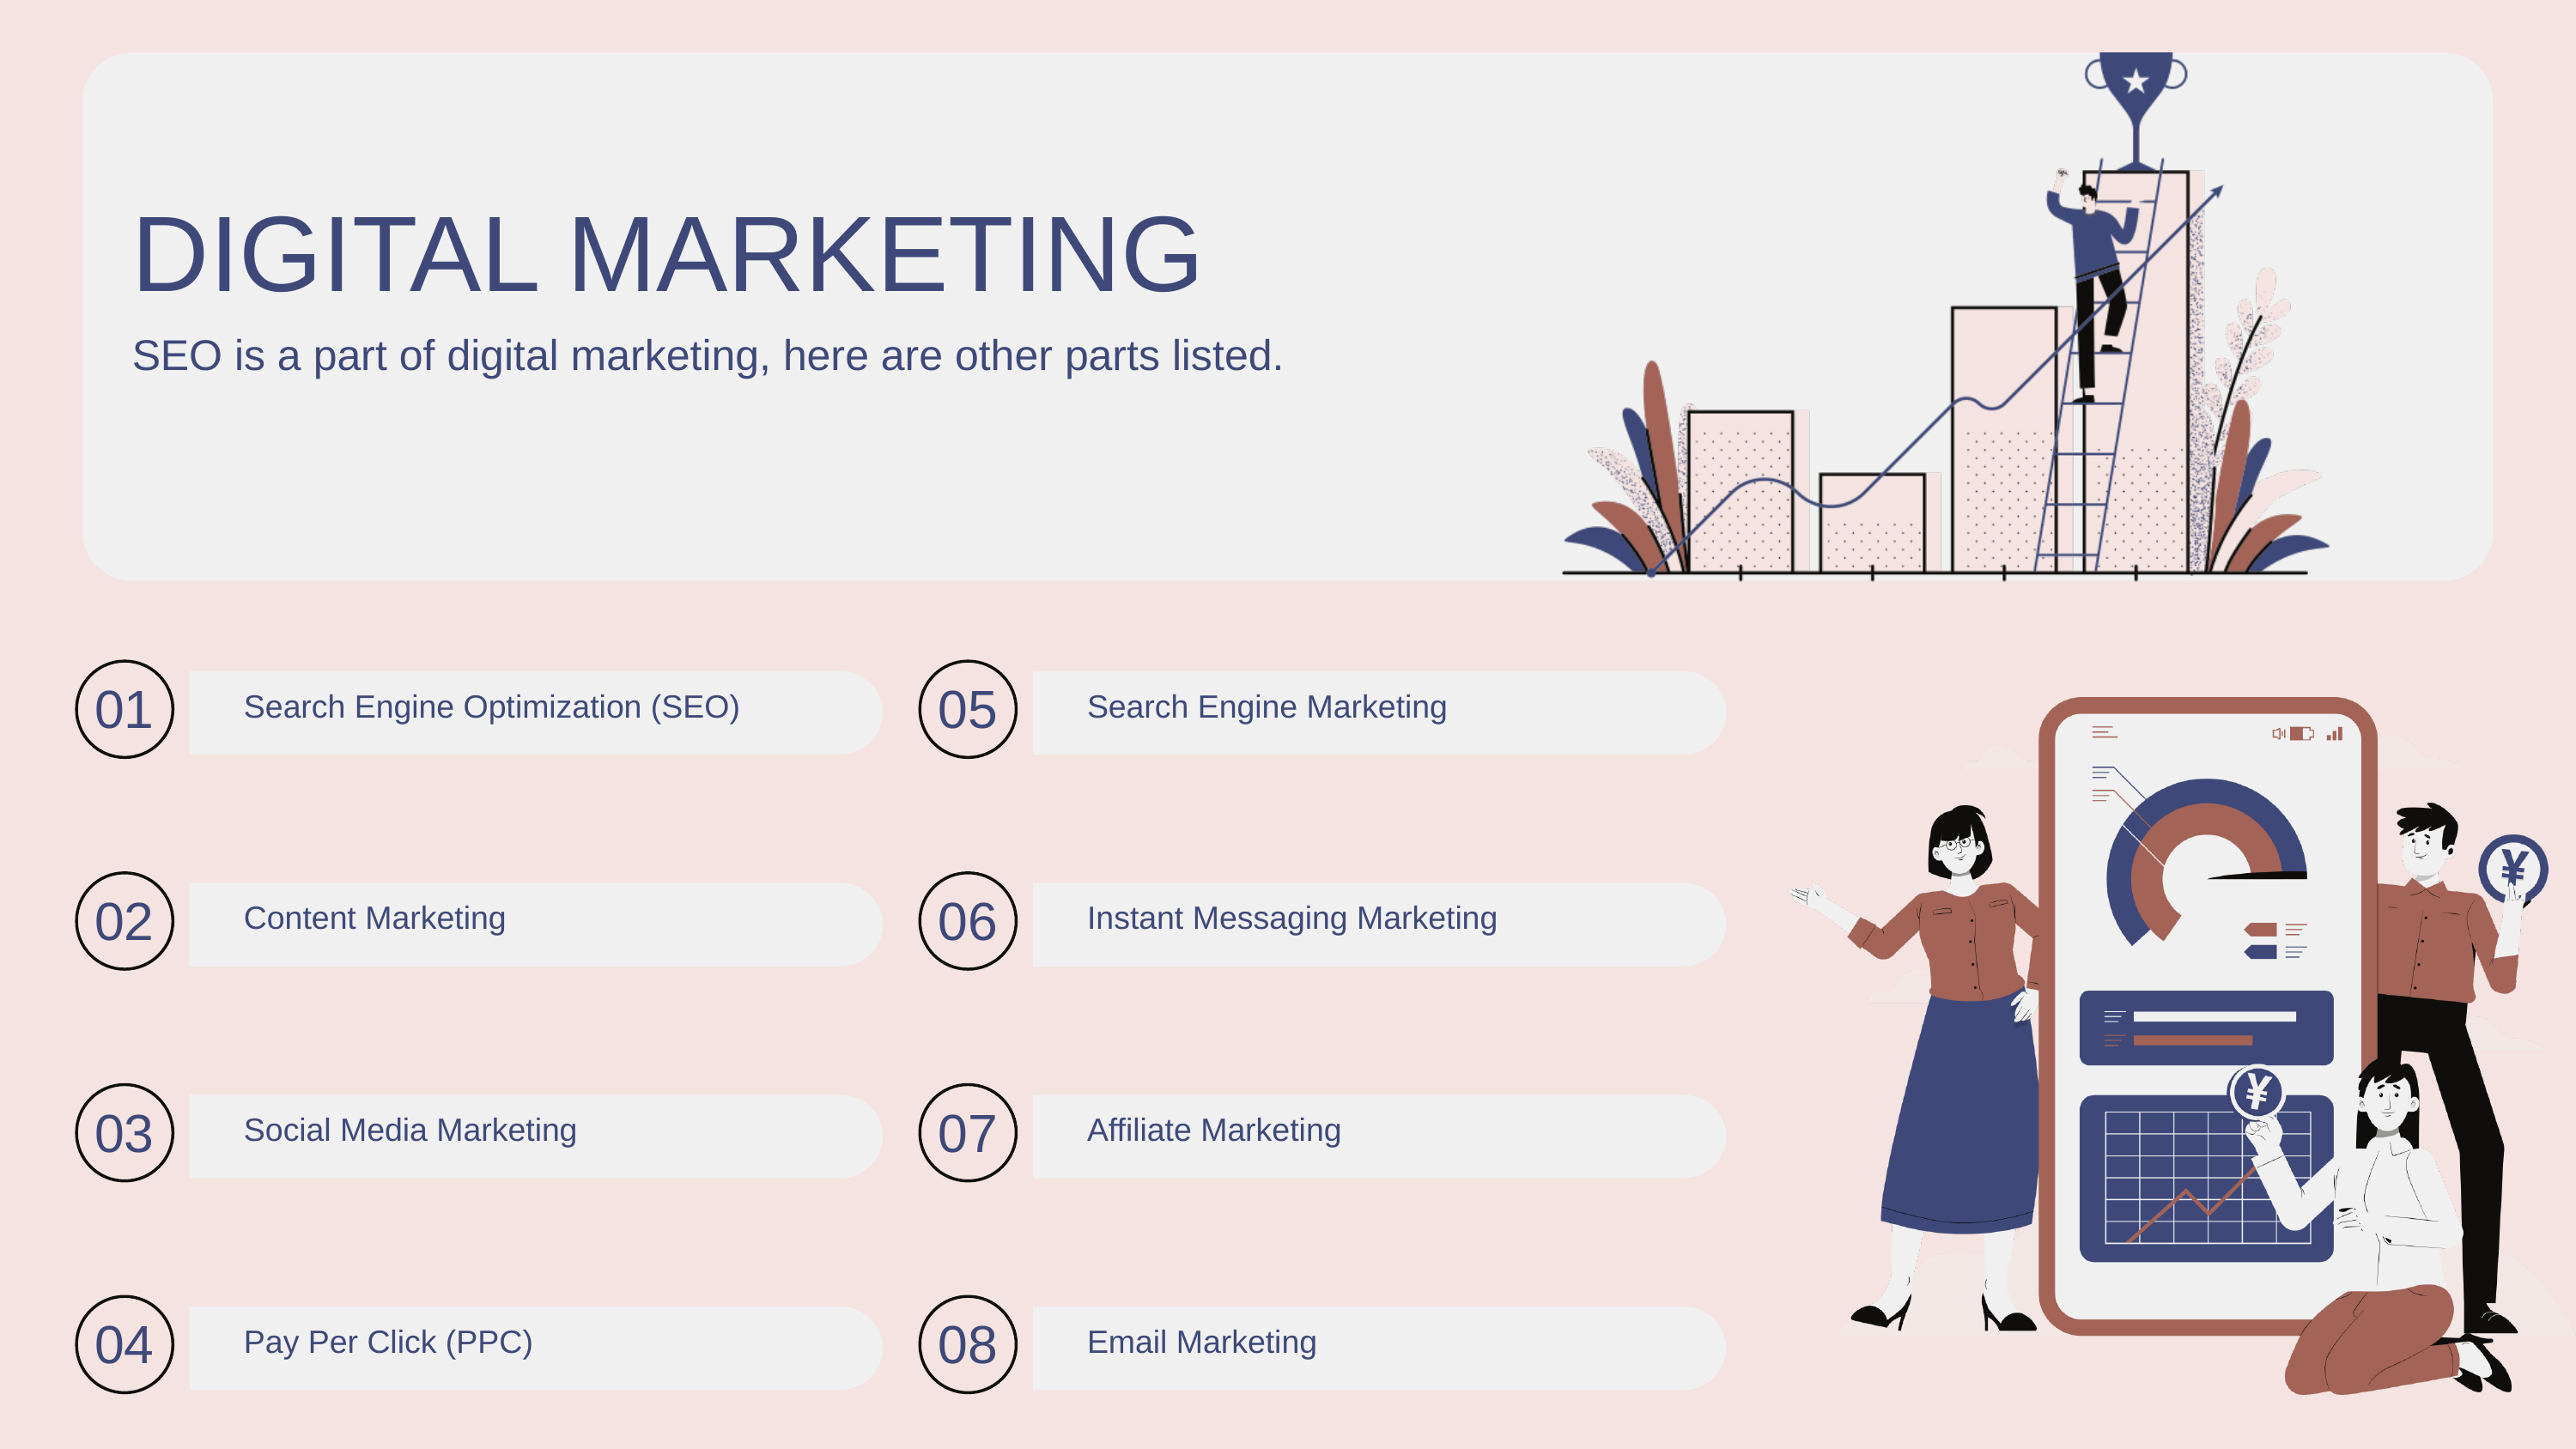

DIGITAL MARKETING
SEO is a part of digital marketing, here are other parts listed.

01
05
Search Engine Optimization (SEO)
Search Engine Marketing

02
06
Content Marketing
Instant Messaging Marketing

03
07
Social Media Marketing
Affiliate Marketing

04
08
Pay Per Click (PPC)
Email Marketing